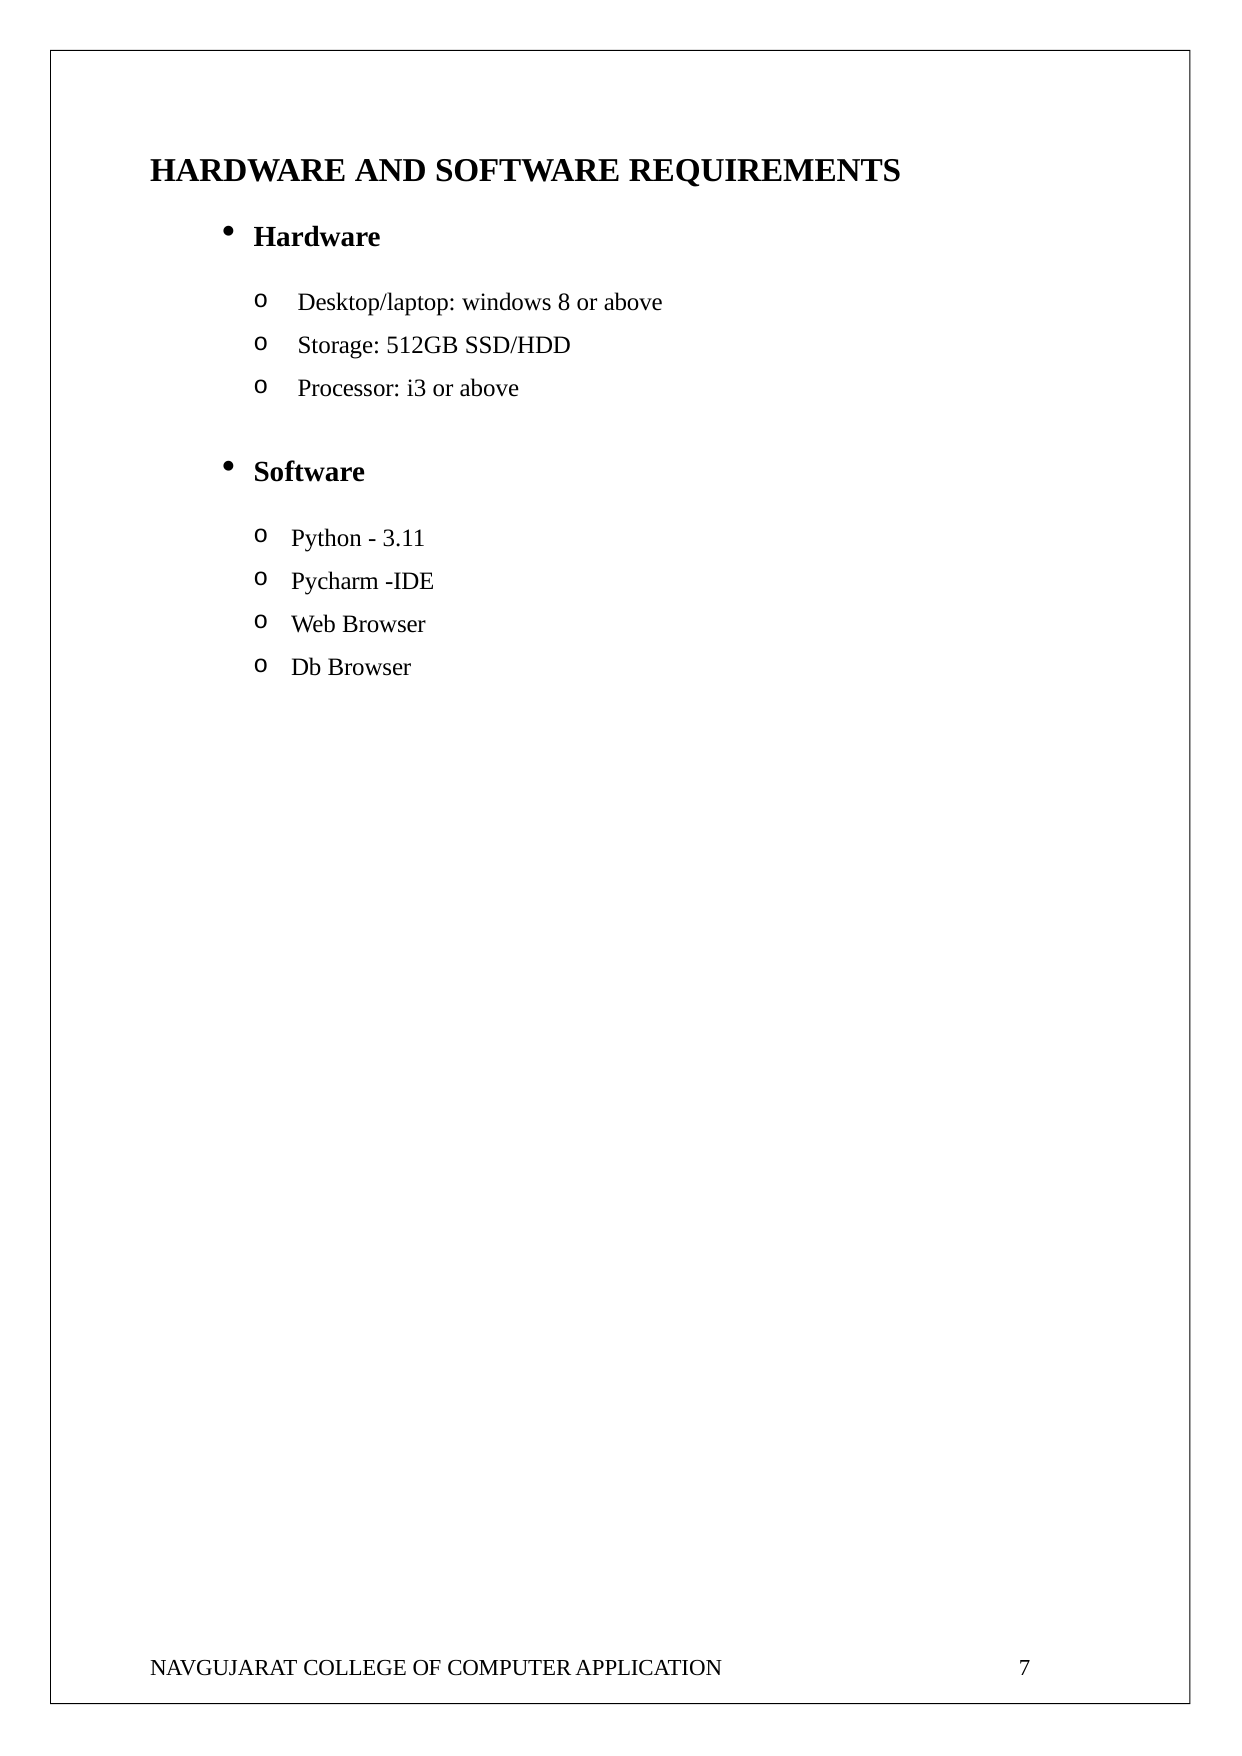

HARDWARE AND SOFTWARE REQUIREMENTS
Hardware

Desktop/laptop: windows 8 or above
Storage: 512GB SSD/HDD
Processor: i3 or above

Software

Python - 3.11
Pycharm -IDE
Web Browser
Db Browser
NAVGUJARAT COLLEGE OF COMPUTER APPLICATION
7